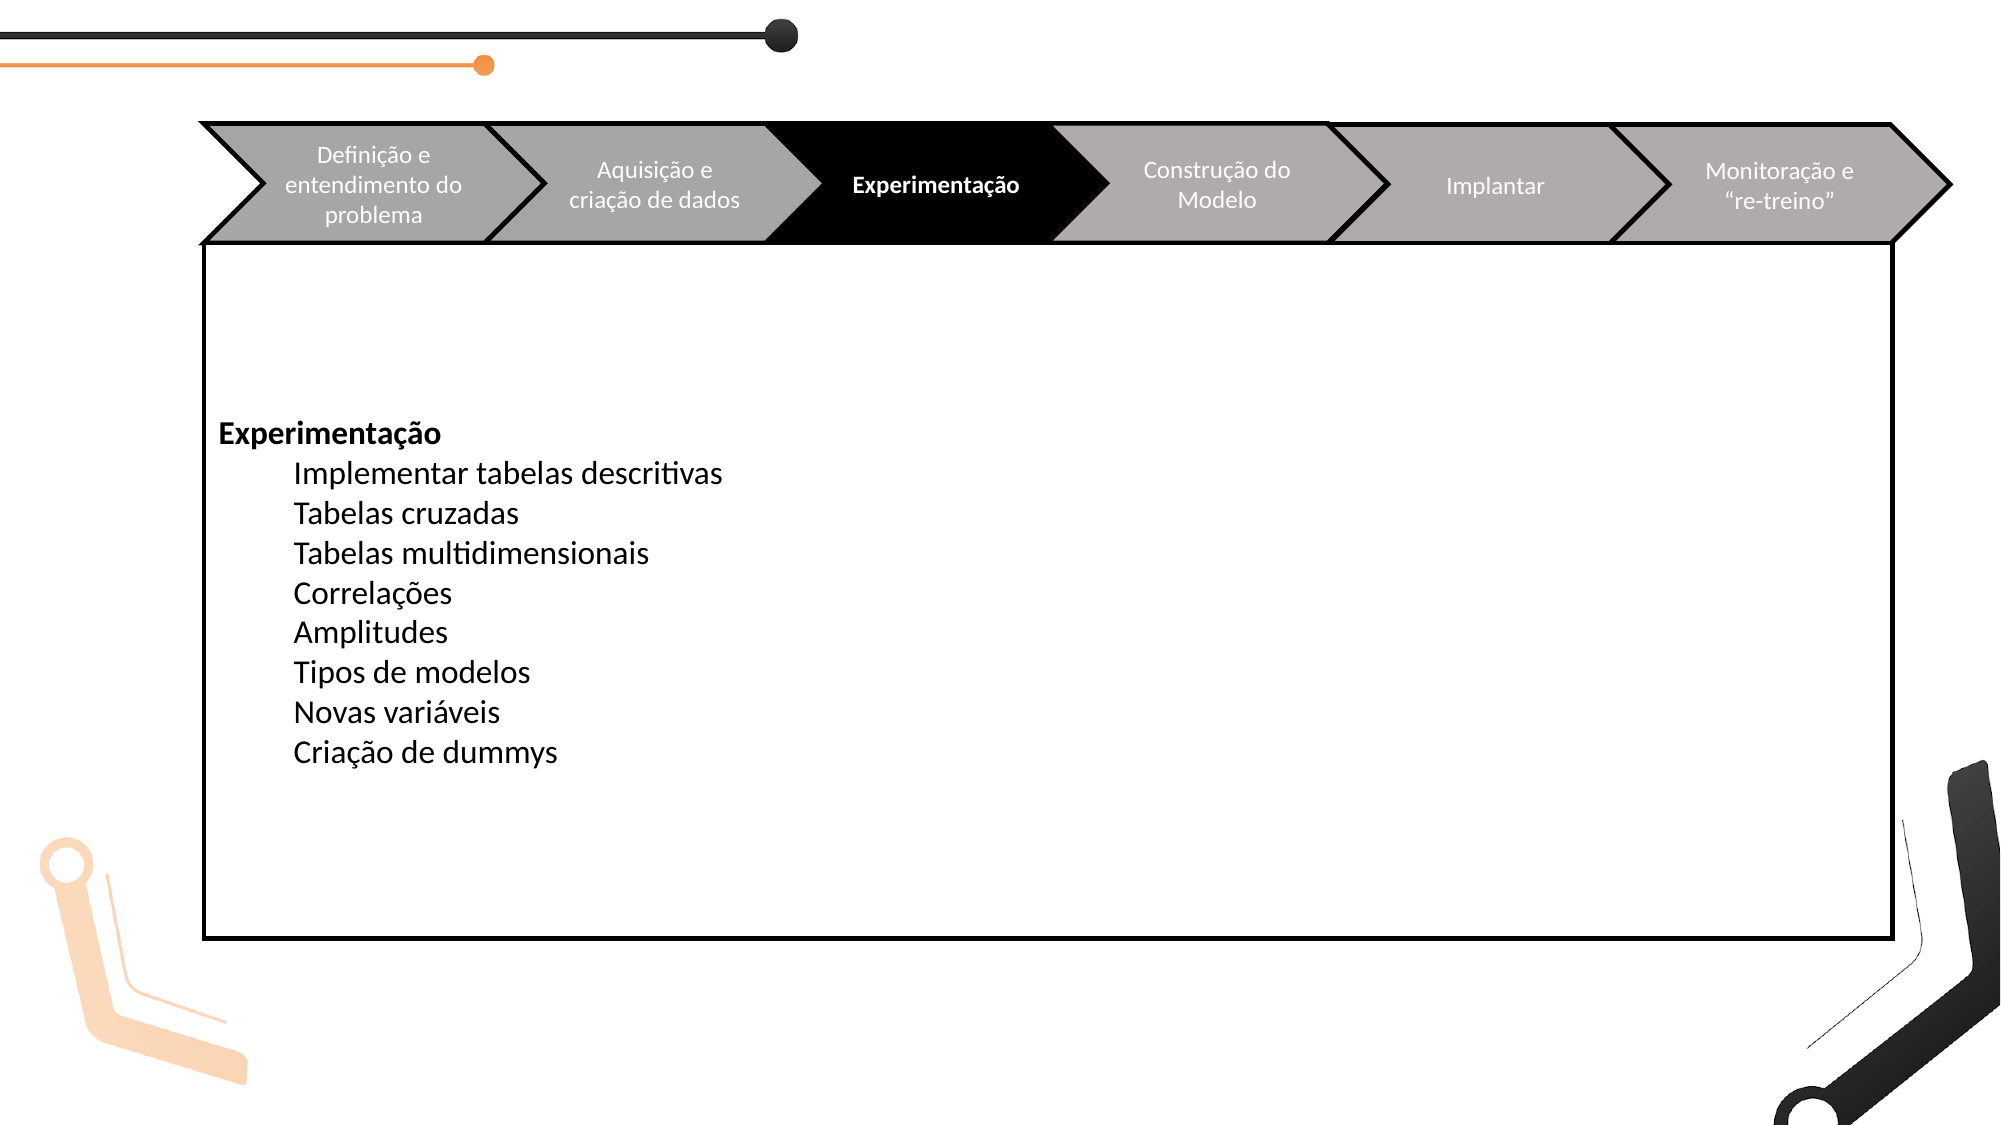

Construção do Modelo
Experimentação
Aquisição e criação de dados
Definição e entendimento do problema
Implantar
Monitoração e “re-treino”
Experimentação
Implementar tabelas descritivas
Tabelas cruzadas
Tabelas multidimensionais
Correlações
Amplitudes
Tipos de modelos
Novas variáveis
Criação de dummys